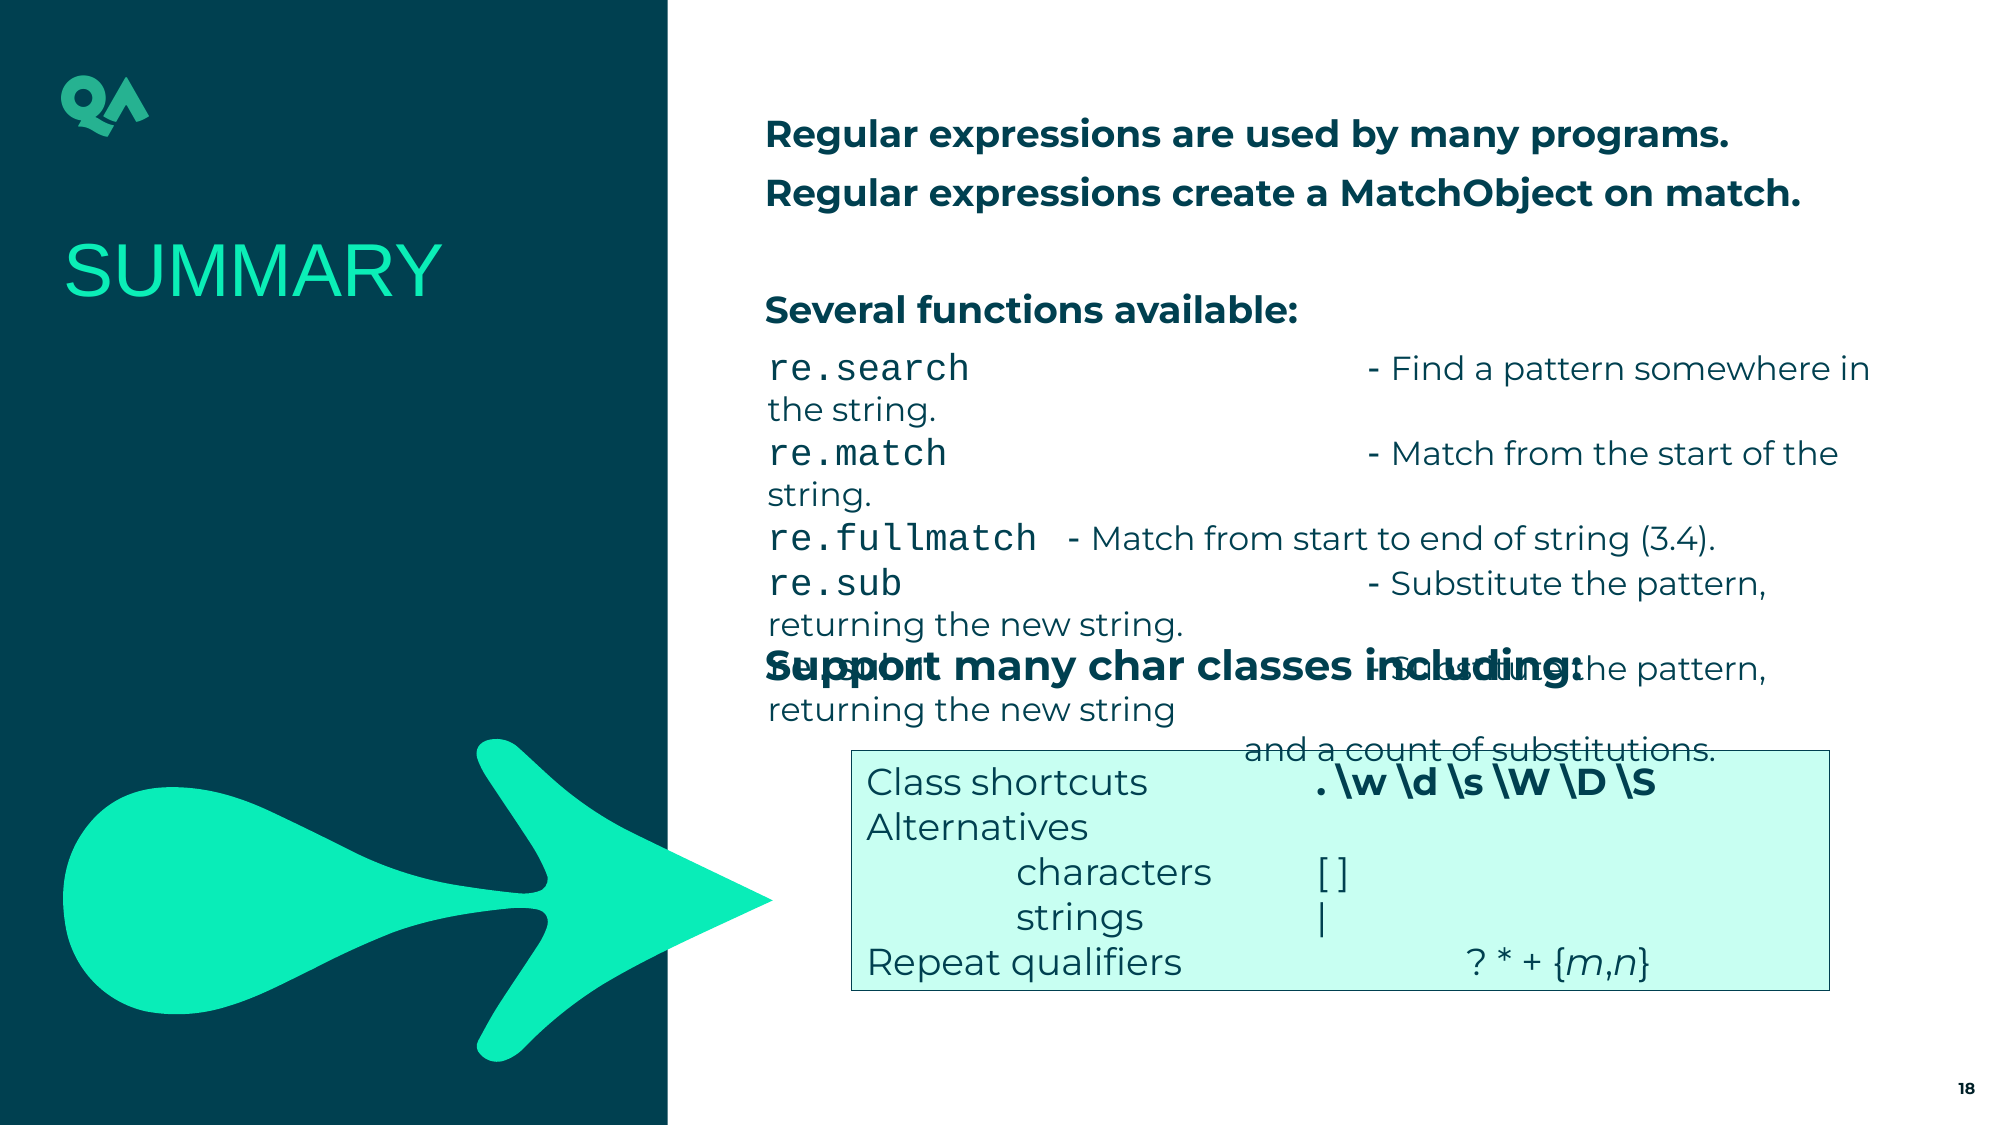

Regular expressions are used by many programs.
Regular expressions create a MatchObject on match.

Several functions available:

Support many char classes including:

Summary
re.search			- Find a pattern somewhere in the string.
re.match 			- Match from the start of the string.
re.fullmatch	- Match from start to end of string (3.4).
re.sub				- Substitute the pattern, returning the new string.
re.subn 			- Substitute the pattern, returning the new string 								   and a count of substitutions.
Class shortcuts		. \w \d \s \W \D \S
Alternatives
	characters	[ ]
	strings		|
Repeat qualifiers		? * + {m,n}
18